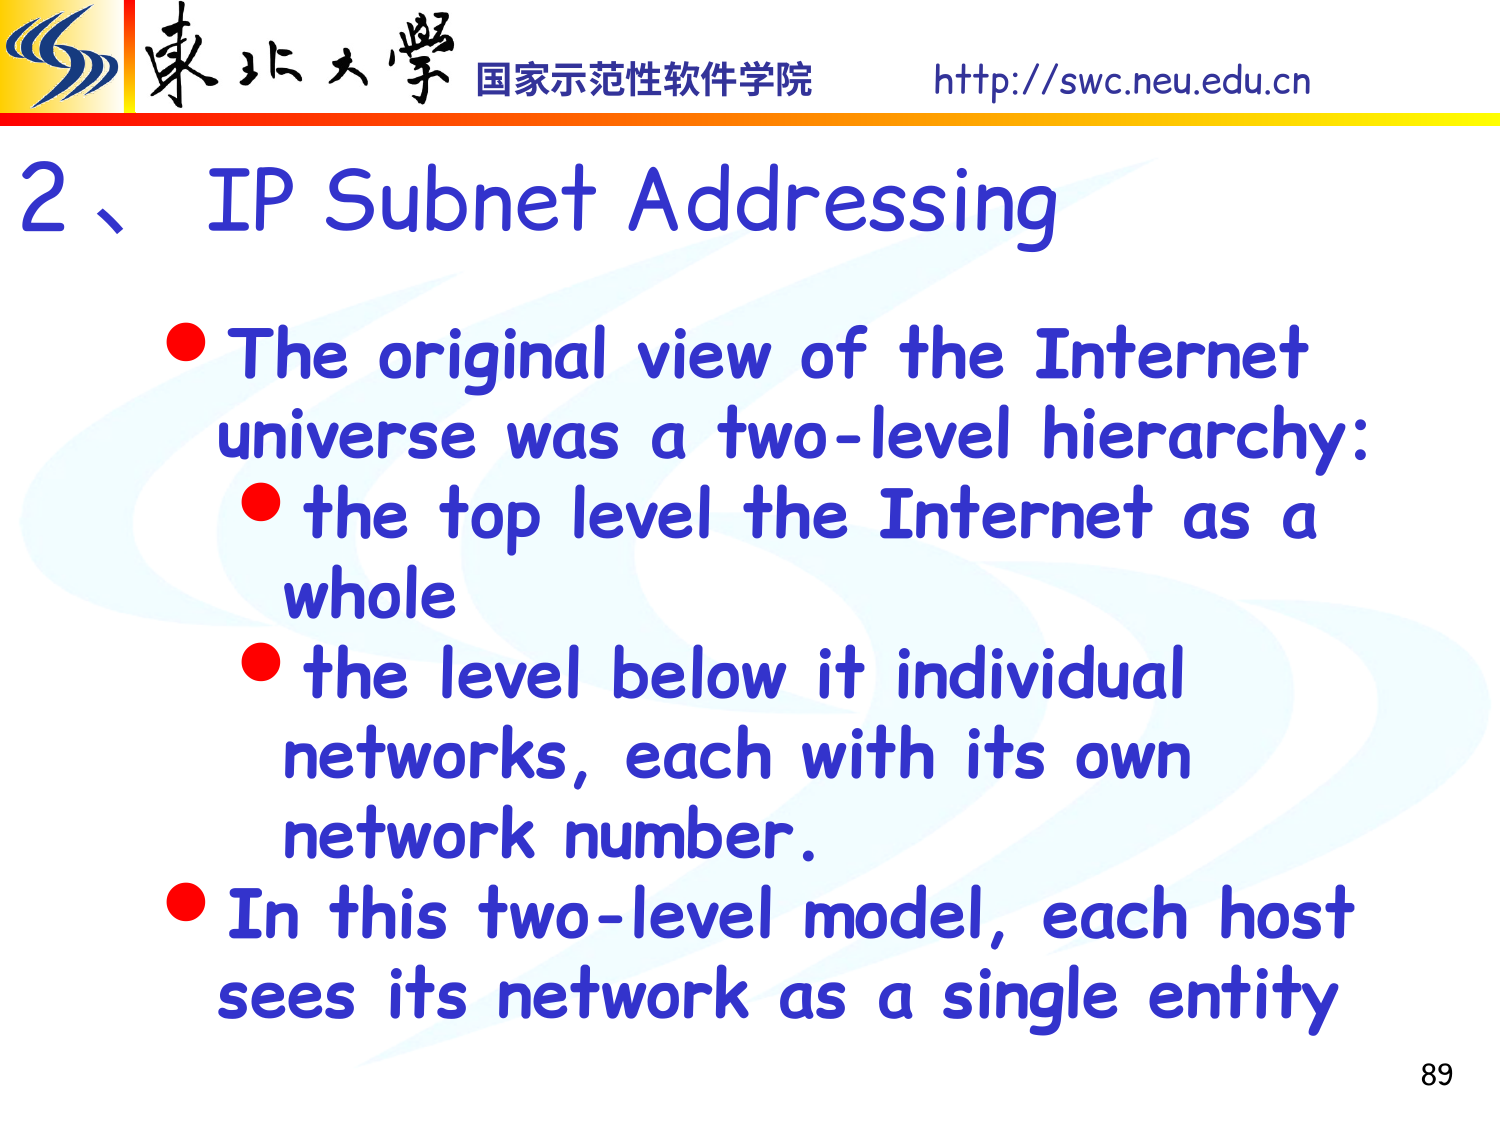

# 2、IP Subnet Addressing
The original view of the Internet universe was a two-level hierarchy:
the top level the Internet as a whole
the level below it individual networks, each with its own network number.
In this two-level model, each host sees its network as a single entity
89